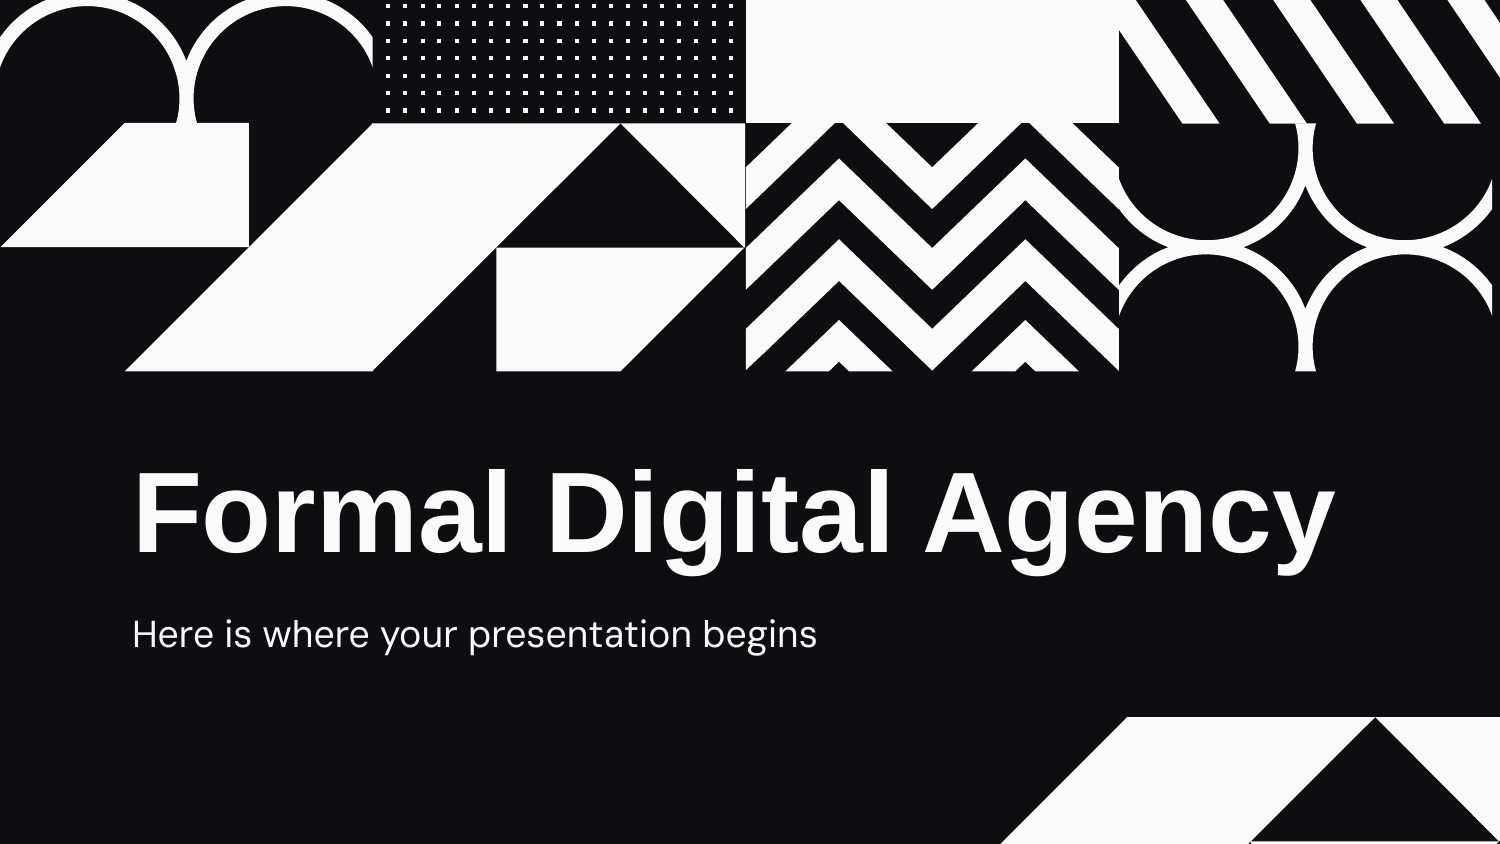

# Formal Digital Agency
Here is where your presentation begins